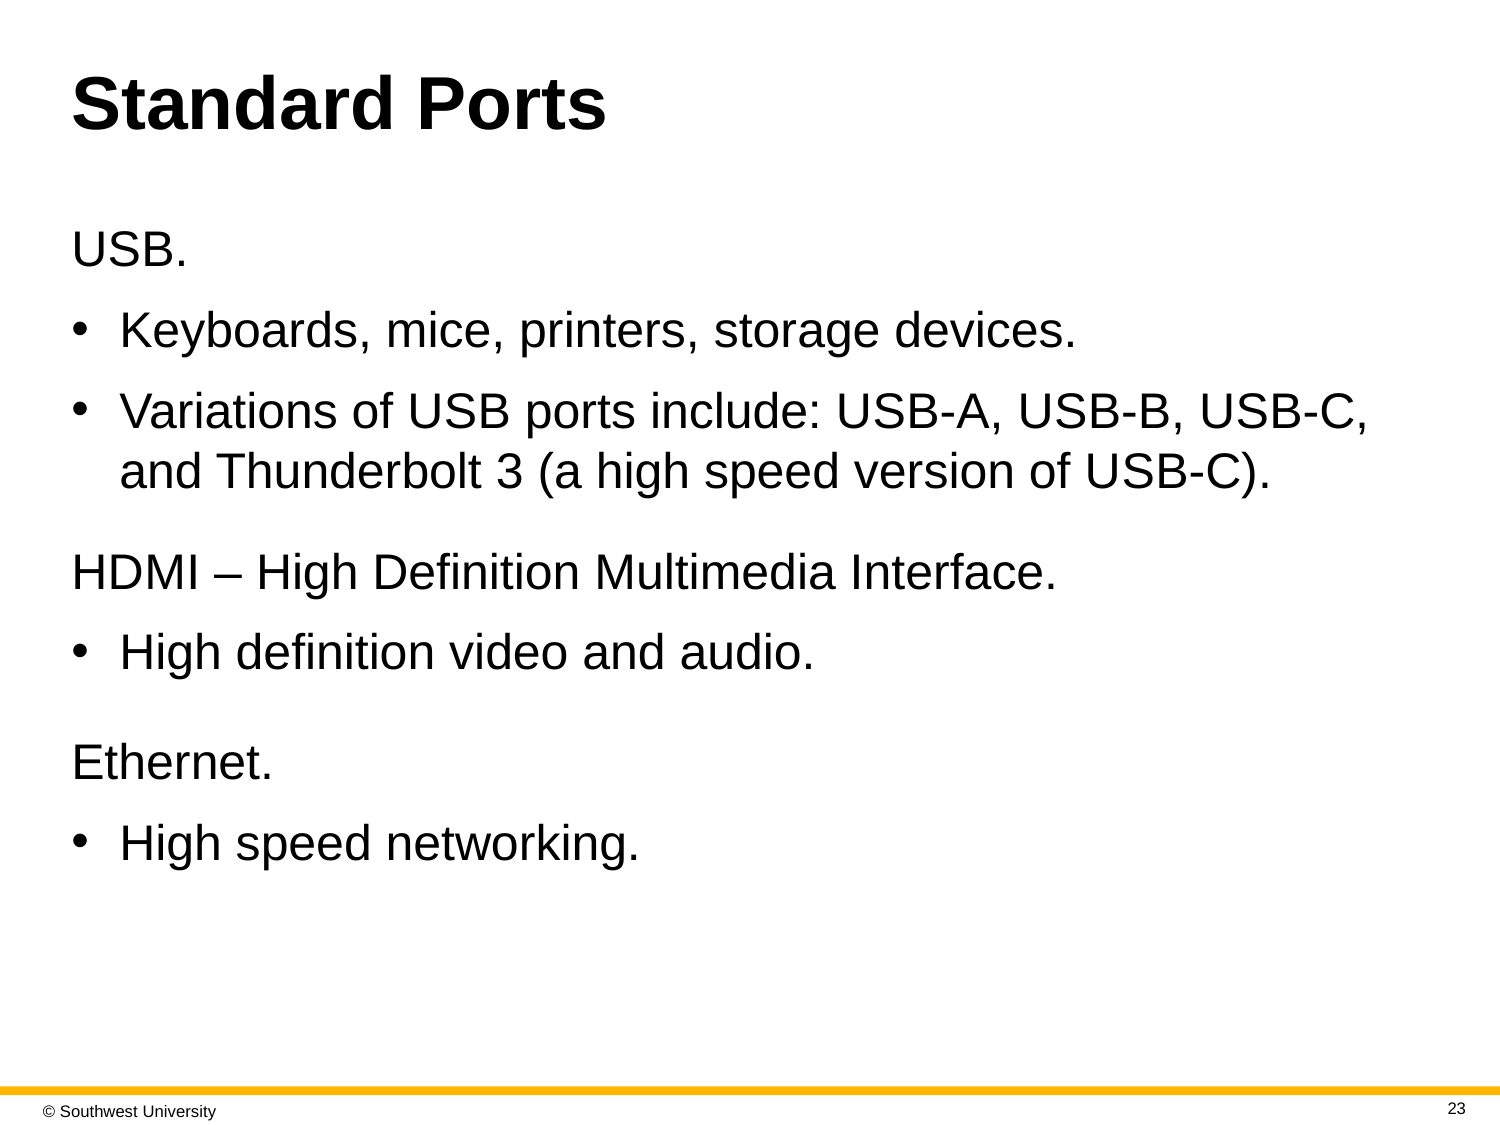

# Standard Ports
U S B.
Keyboards, mice, printers, storage devices.
Variations of U S B ports include: U S B-A, U S B-B, U S B-C, and Thunderbolt 3 (a high speed version of U S B-C).
H D M I – High Definition Multimedia Interface.
High definition video and audio.
Ethernet.
High speed networking.
23